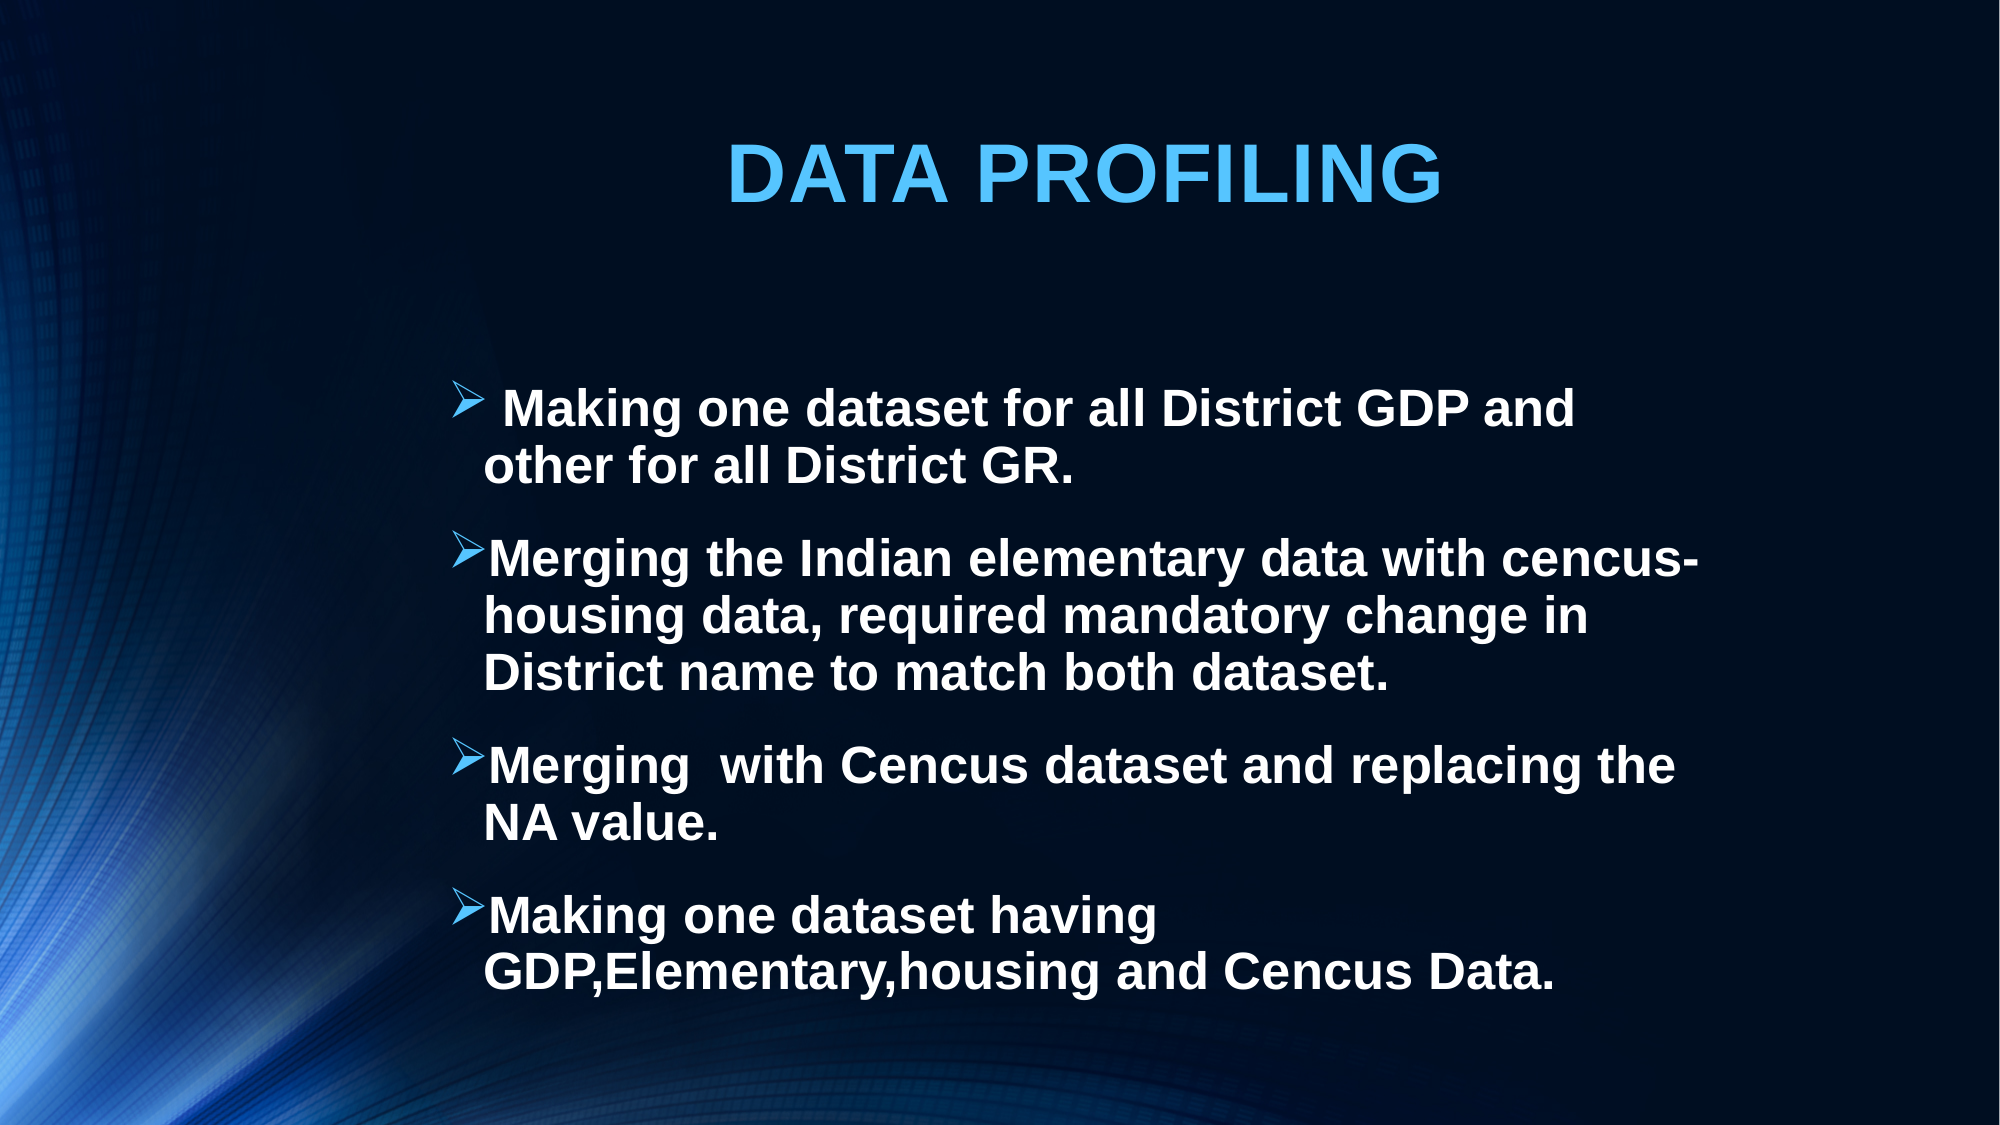

# DATA PROFILING
 Making one dataset for all District GDP and other for all District GR.
Merging the Indian elementary data with cencus-housing data, required mandatory change in District name to match both dataset.
Merging  with Cencus dataset and replacing the NA value.
Making one dataset having GDP,Elementary,housing and Cencus Data.